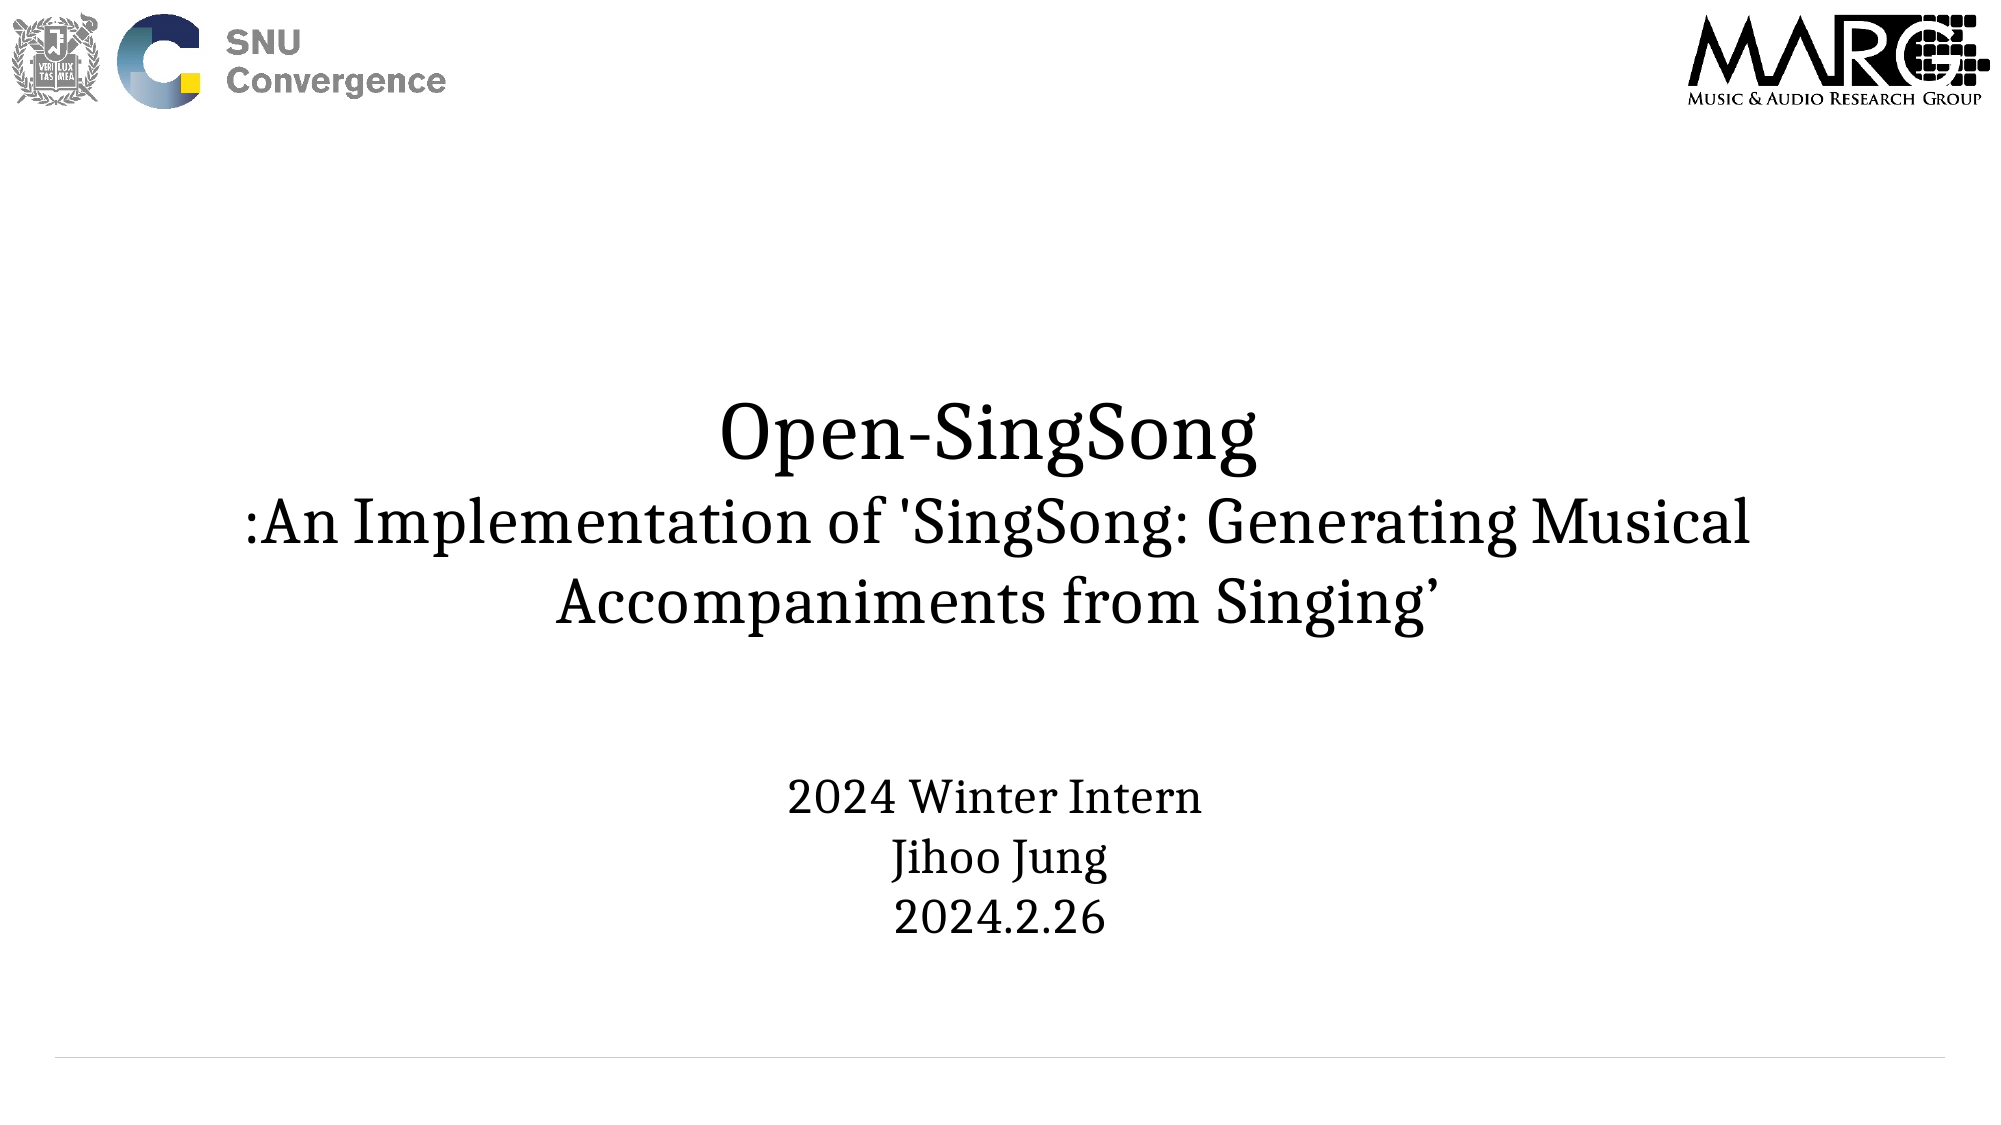

Open-SingSong
:An Implementation of 'SingSong: Generating Musical Accompaniments from Singing’

2024 Winter Intern
Jihoo Jung
2024.2.26